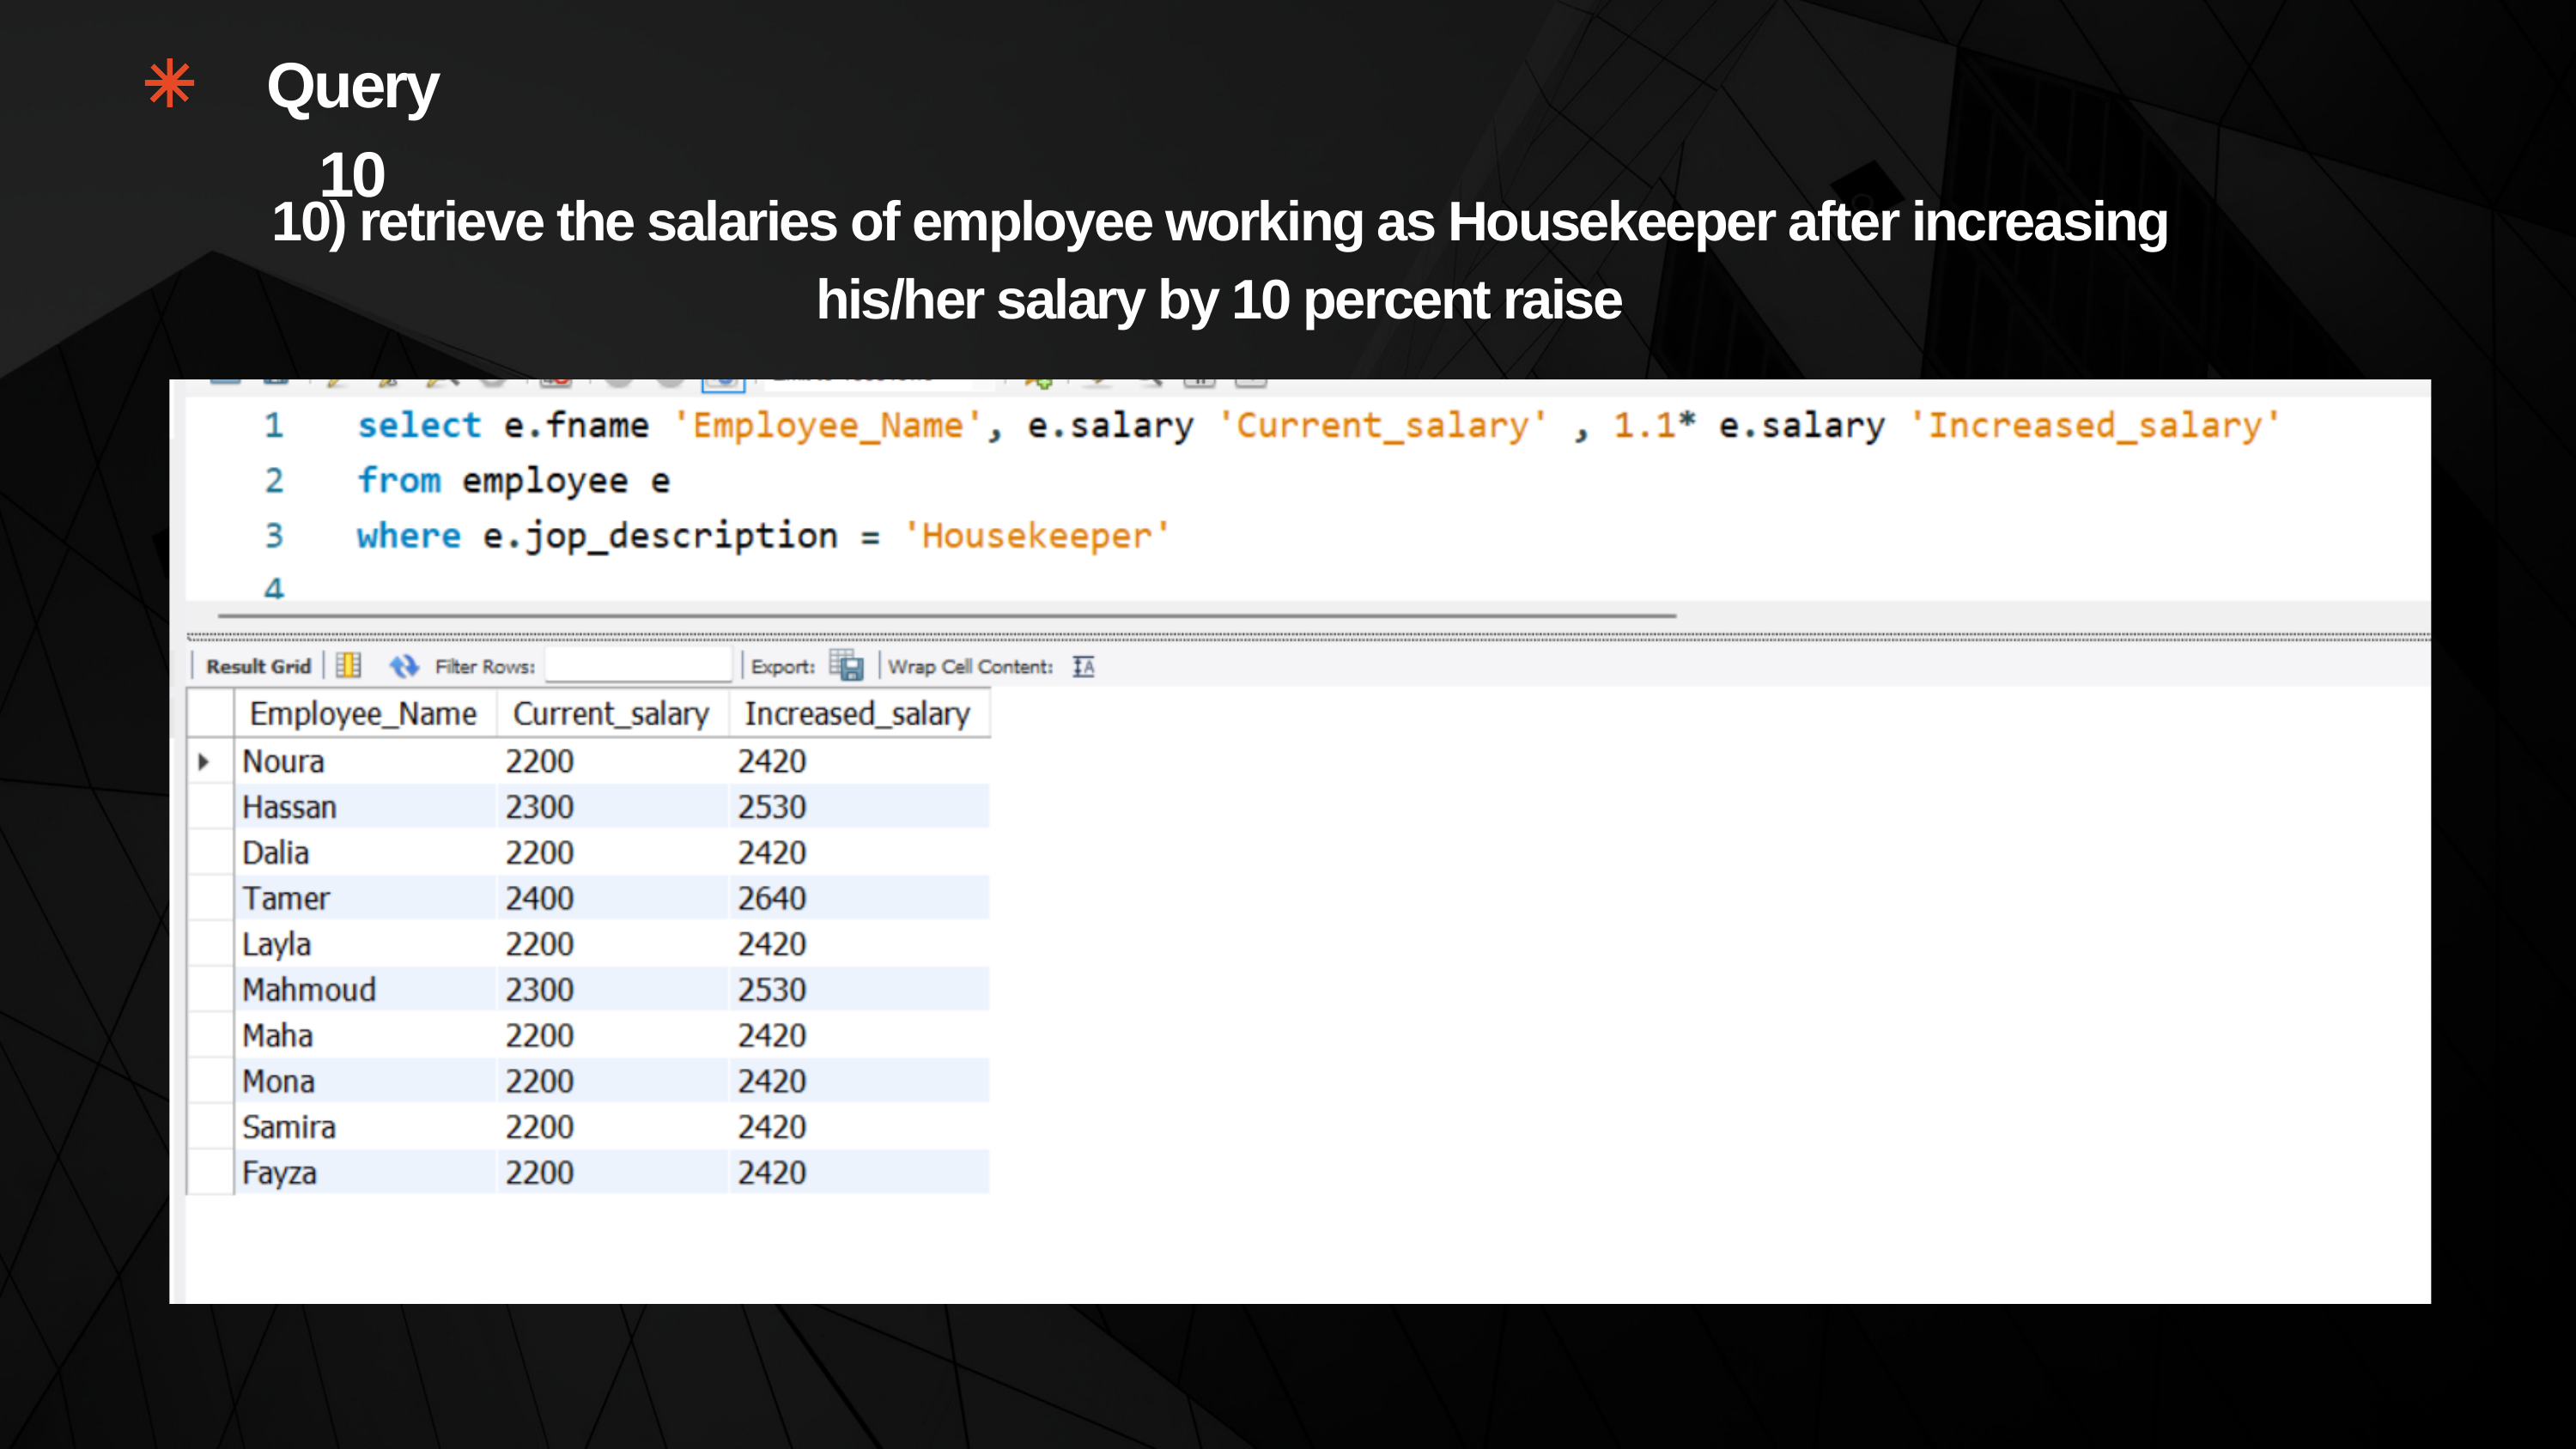

Query 10

10) retrieve the salaries of employee working as Housekeeper after increasing his/her salary by 10 percent raise